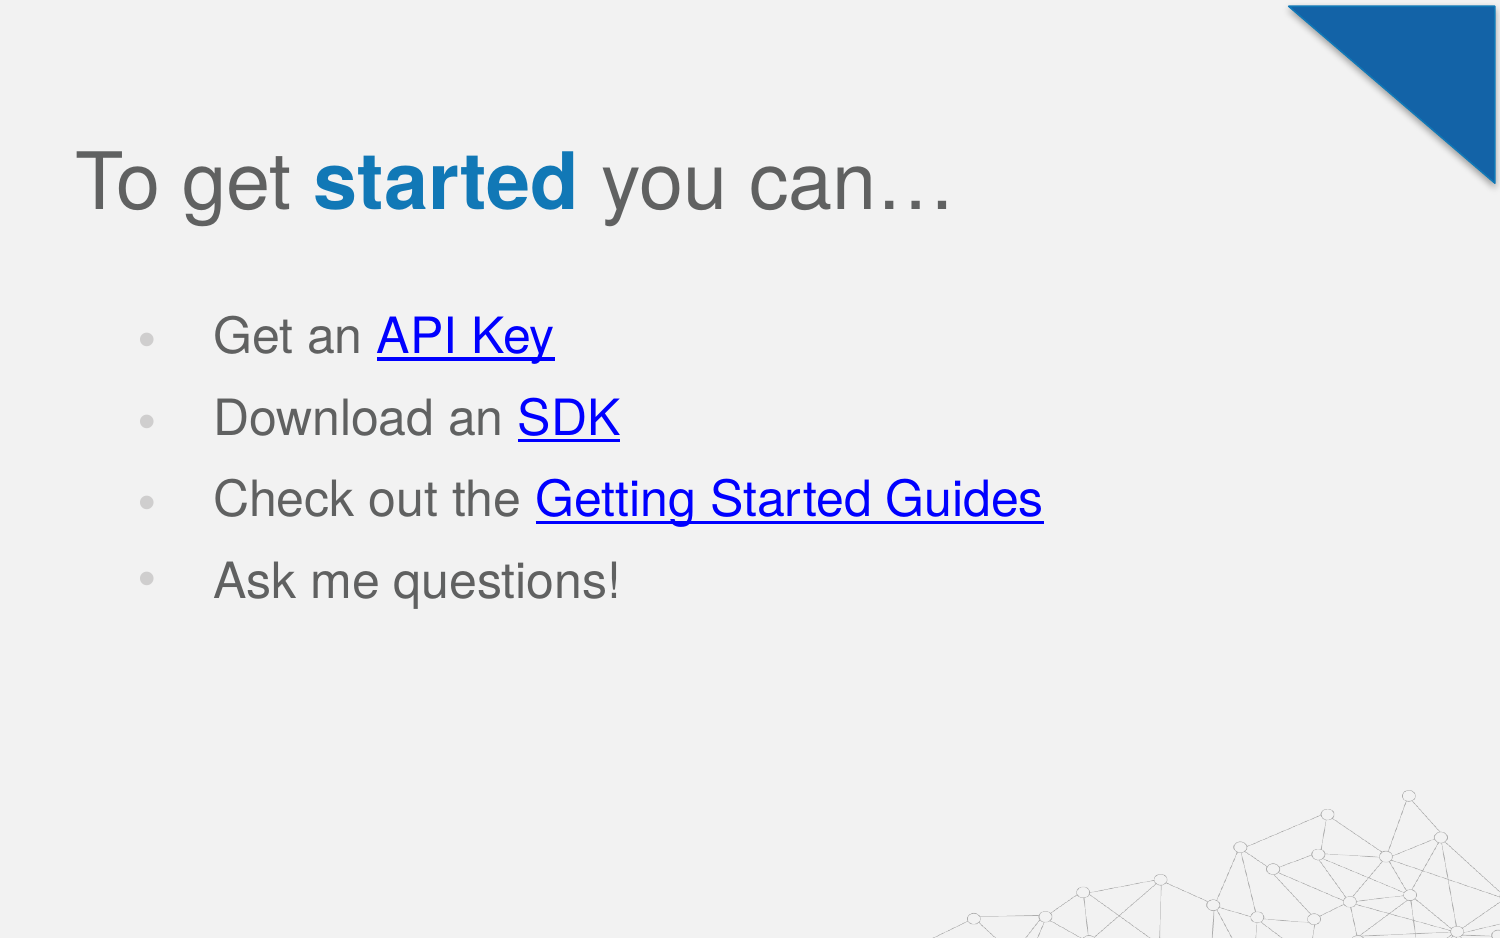

# To get started you can…
Get an API Key
Download an SDK
Check out the Getting Started Guides
Ask me questions!